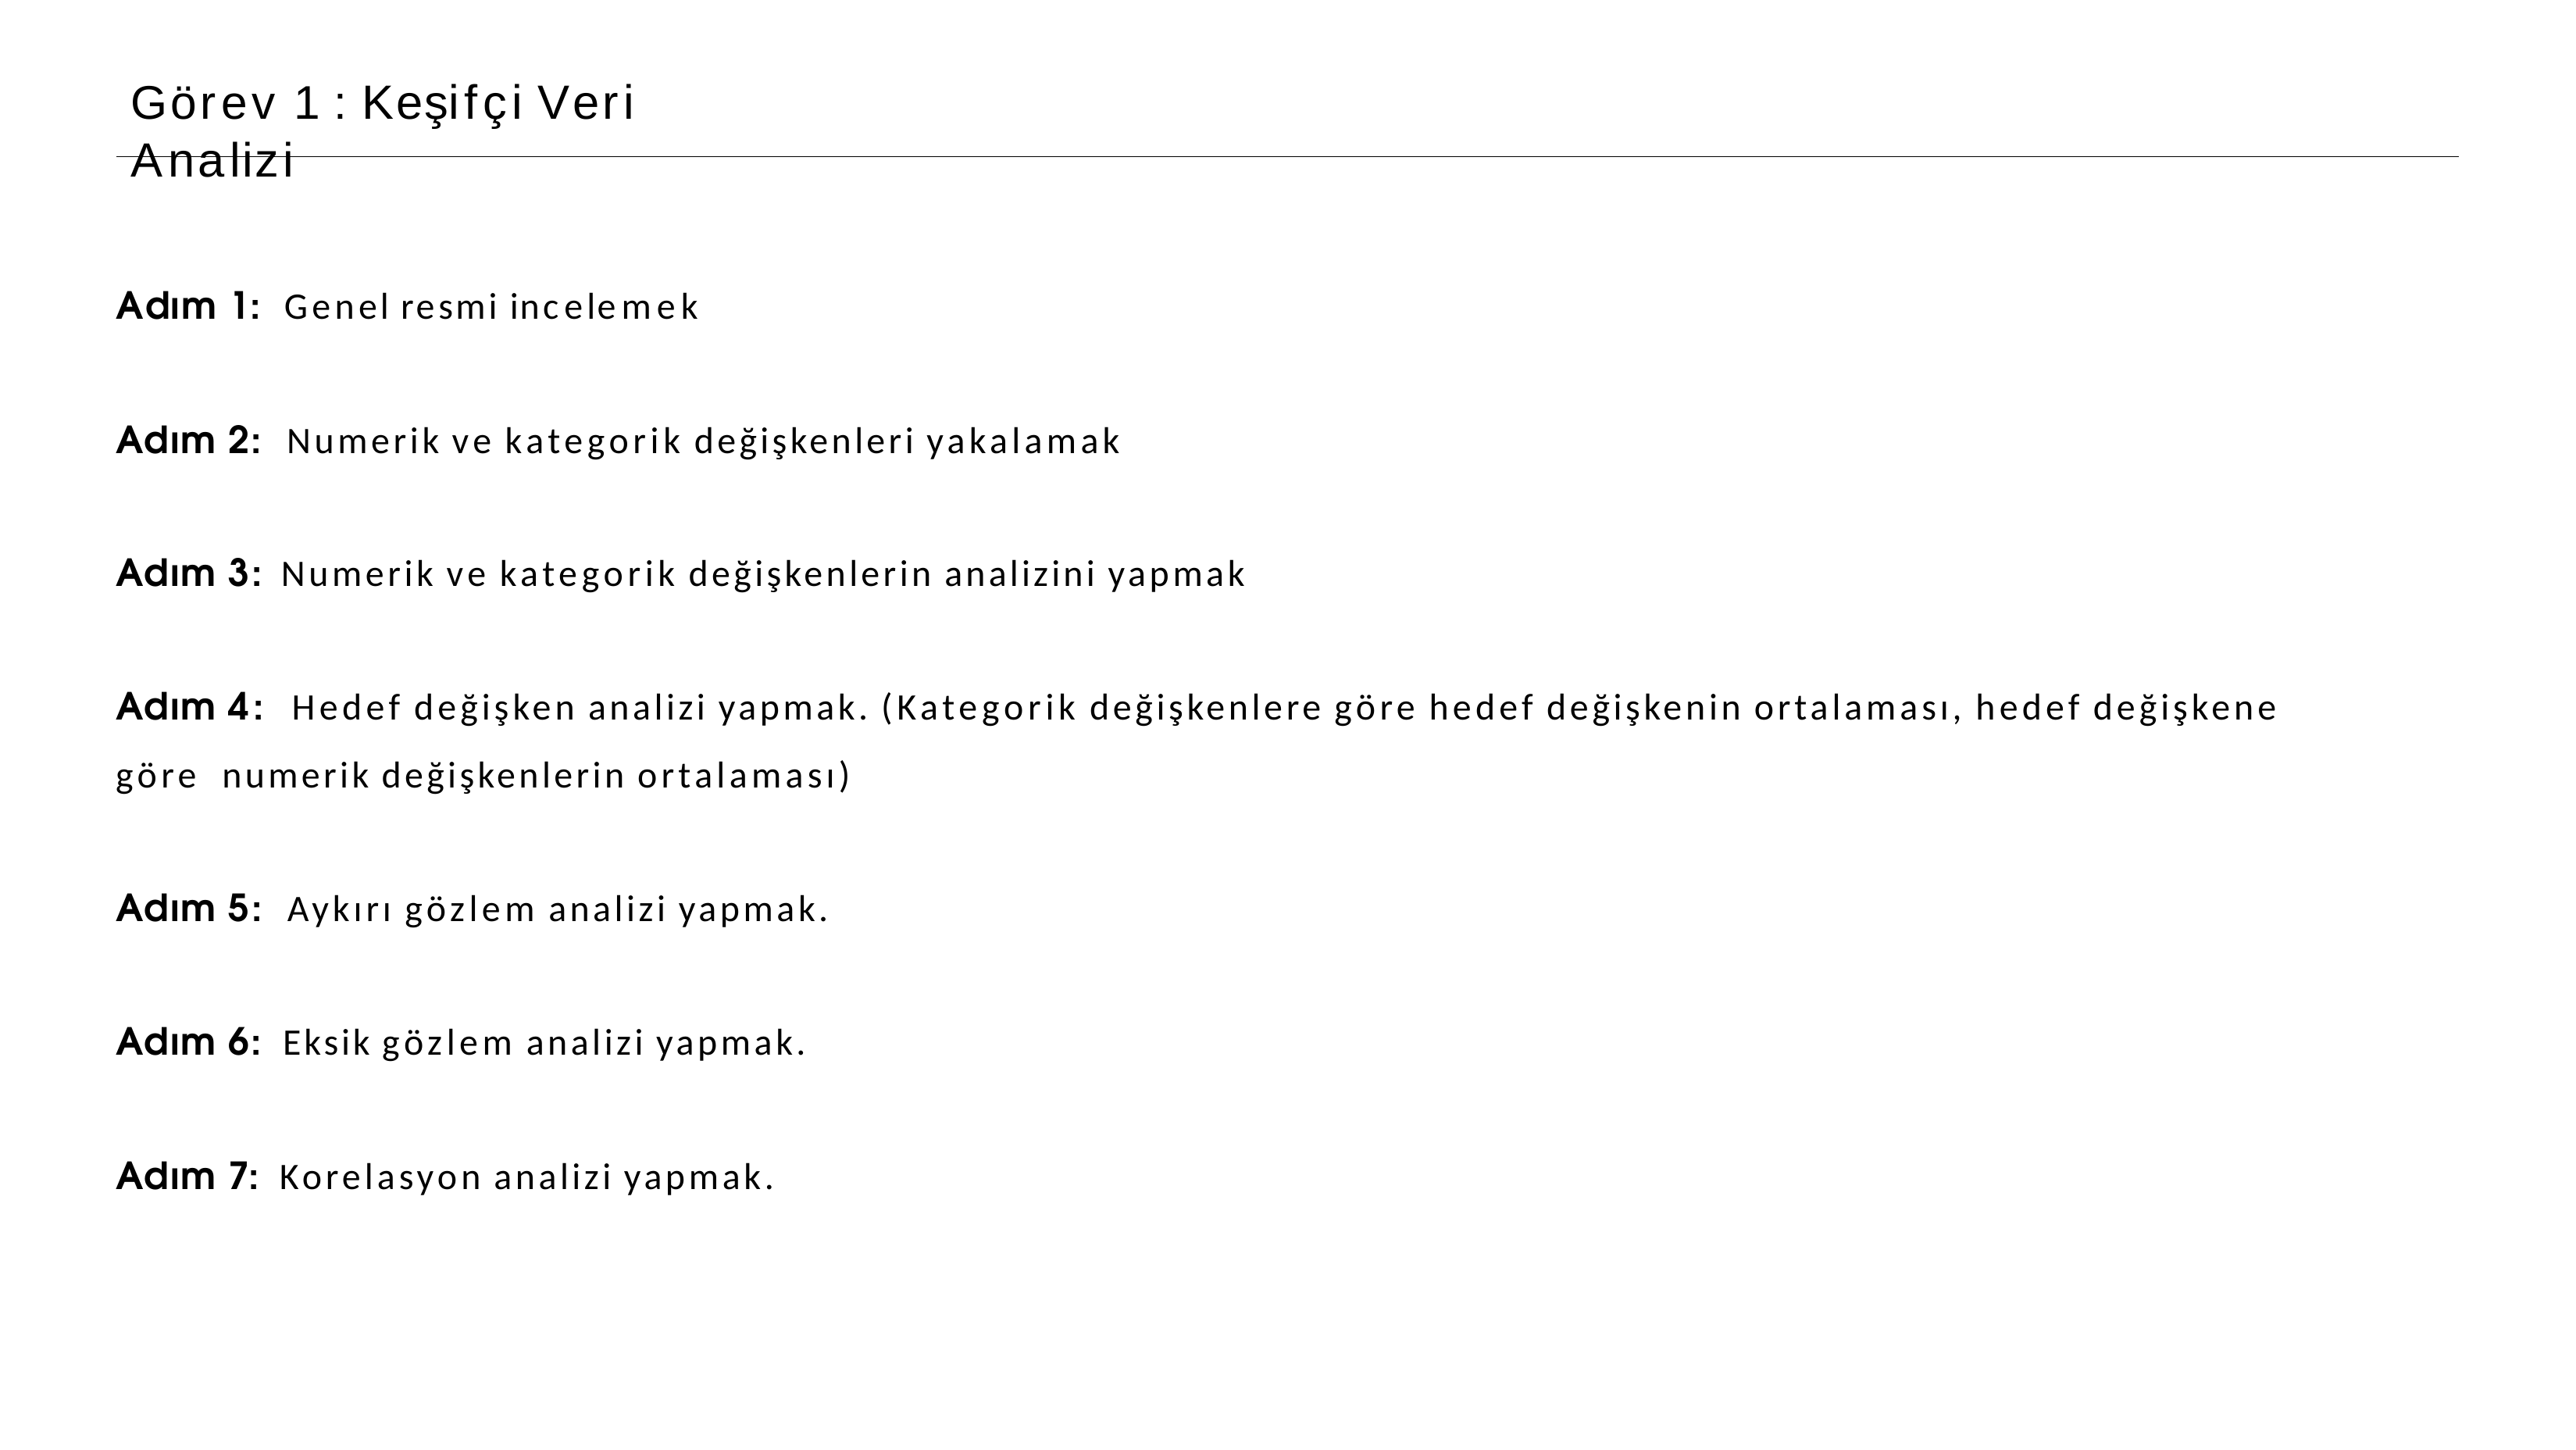

# Görev 1 : Keşifçi Veri Analizi
Adım 1:  Genel resmi incelemek

Adım 2:  Numerik ve kategorik değişkenleri yakalamak

Adım 3:	Numerik ve kategorik değişkenlerin analizini yapmak

Adım 4:  Hedef değişken analizi yapmak. (Kategorik değişkenlere göre hedef değişkenin ortalaması, hedef değişkene göre  numerik değişkenlerin ortalaması)

Adım 5:  Aykırı gözlem analizi yapmak.

Adım 6:  Eksik gözlem analizi yapmak.

Adım 7:  Korelasyon analizi yapmak.